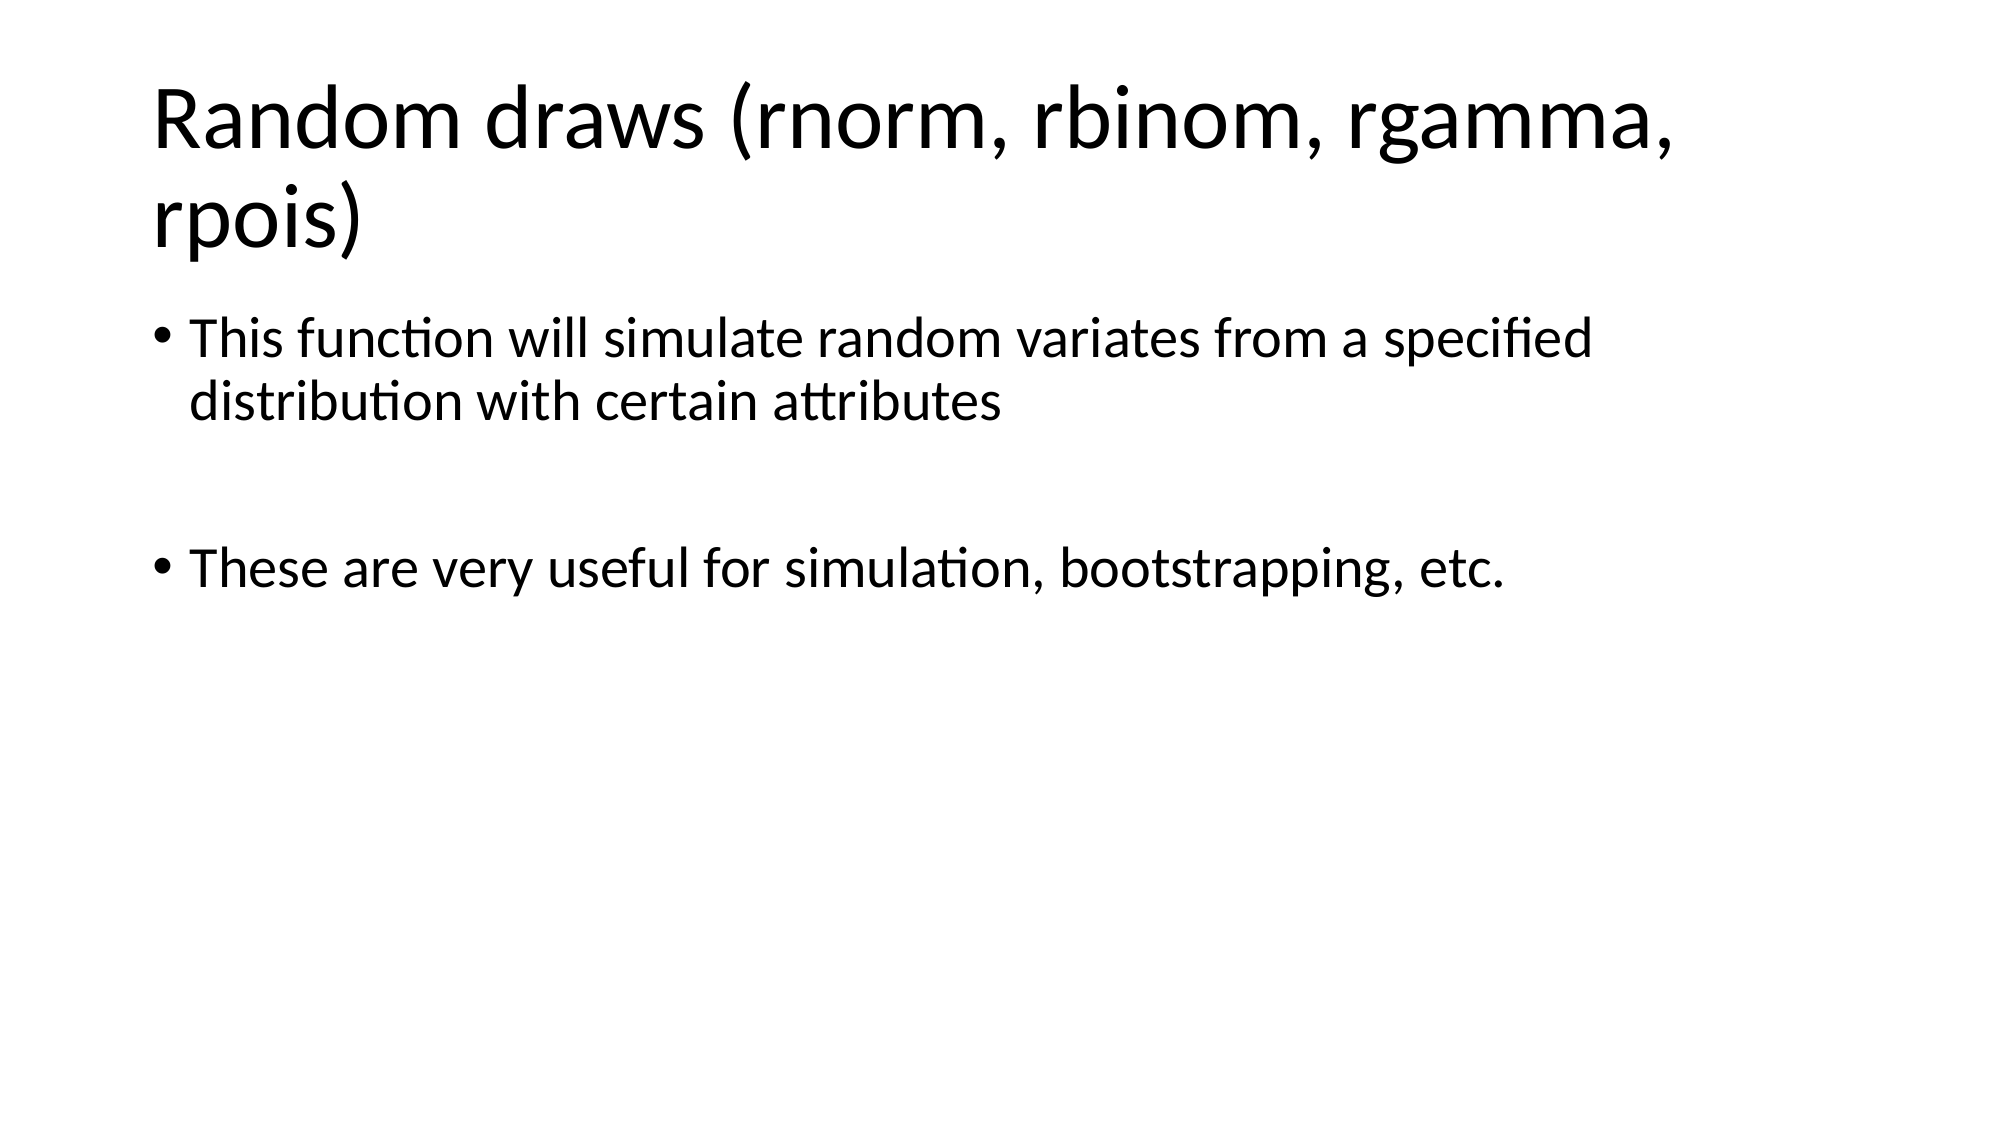

# Random draws (rnorm, rbinom, rgamma, rpois)
This function will simulate random variates from a specified distribution with certain attributes

These are very useful for simulation, bootstrapping, etc.